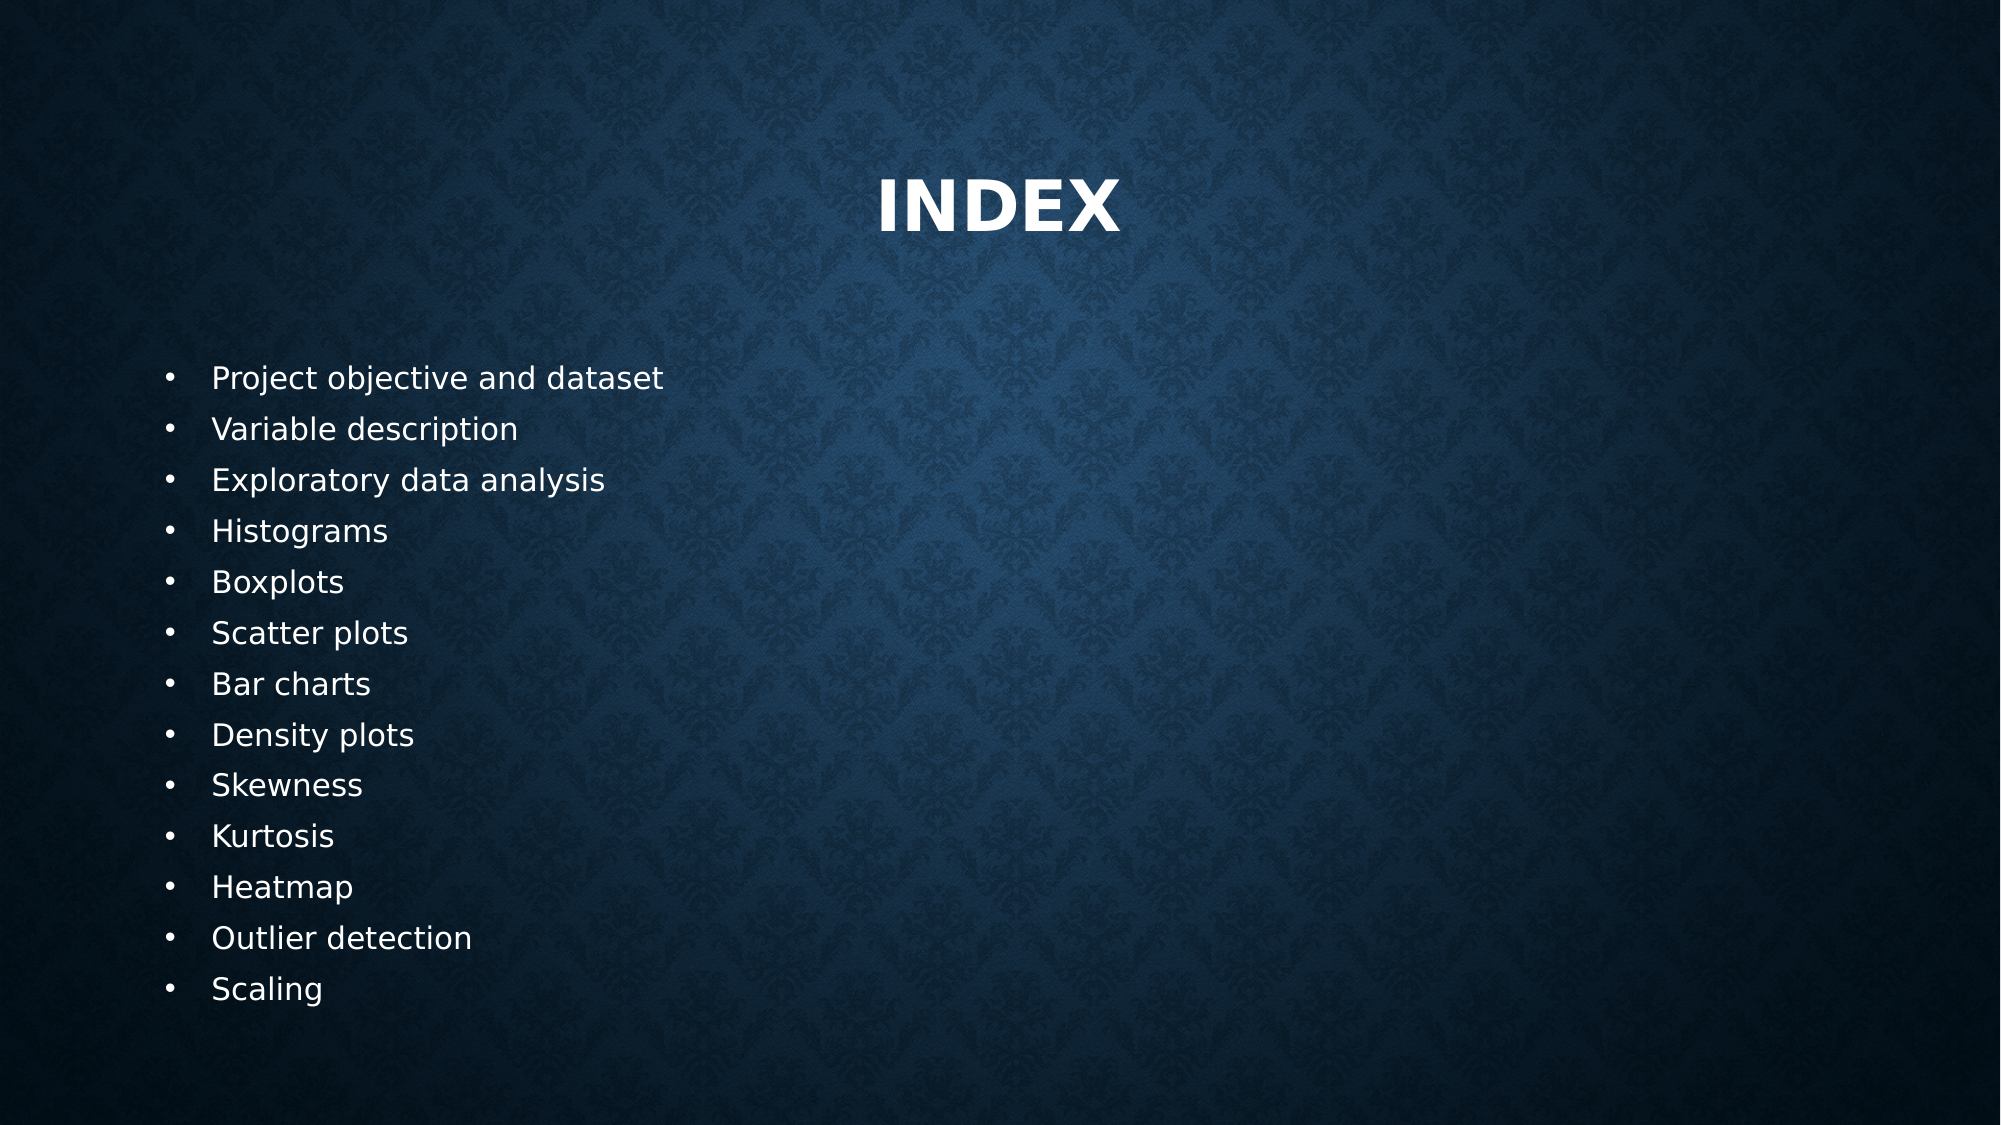

# INDEX
Project objective and dataset
Variable description
Exploratory data analysis
Histograms
Boxplots
Scatter plots
Bar charts
Density plots
Skewness
Kurtosis
Heatmap
Outlier detection
Scaling